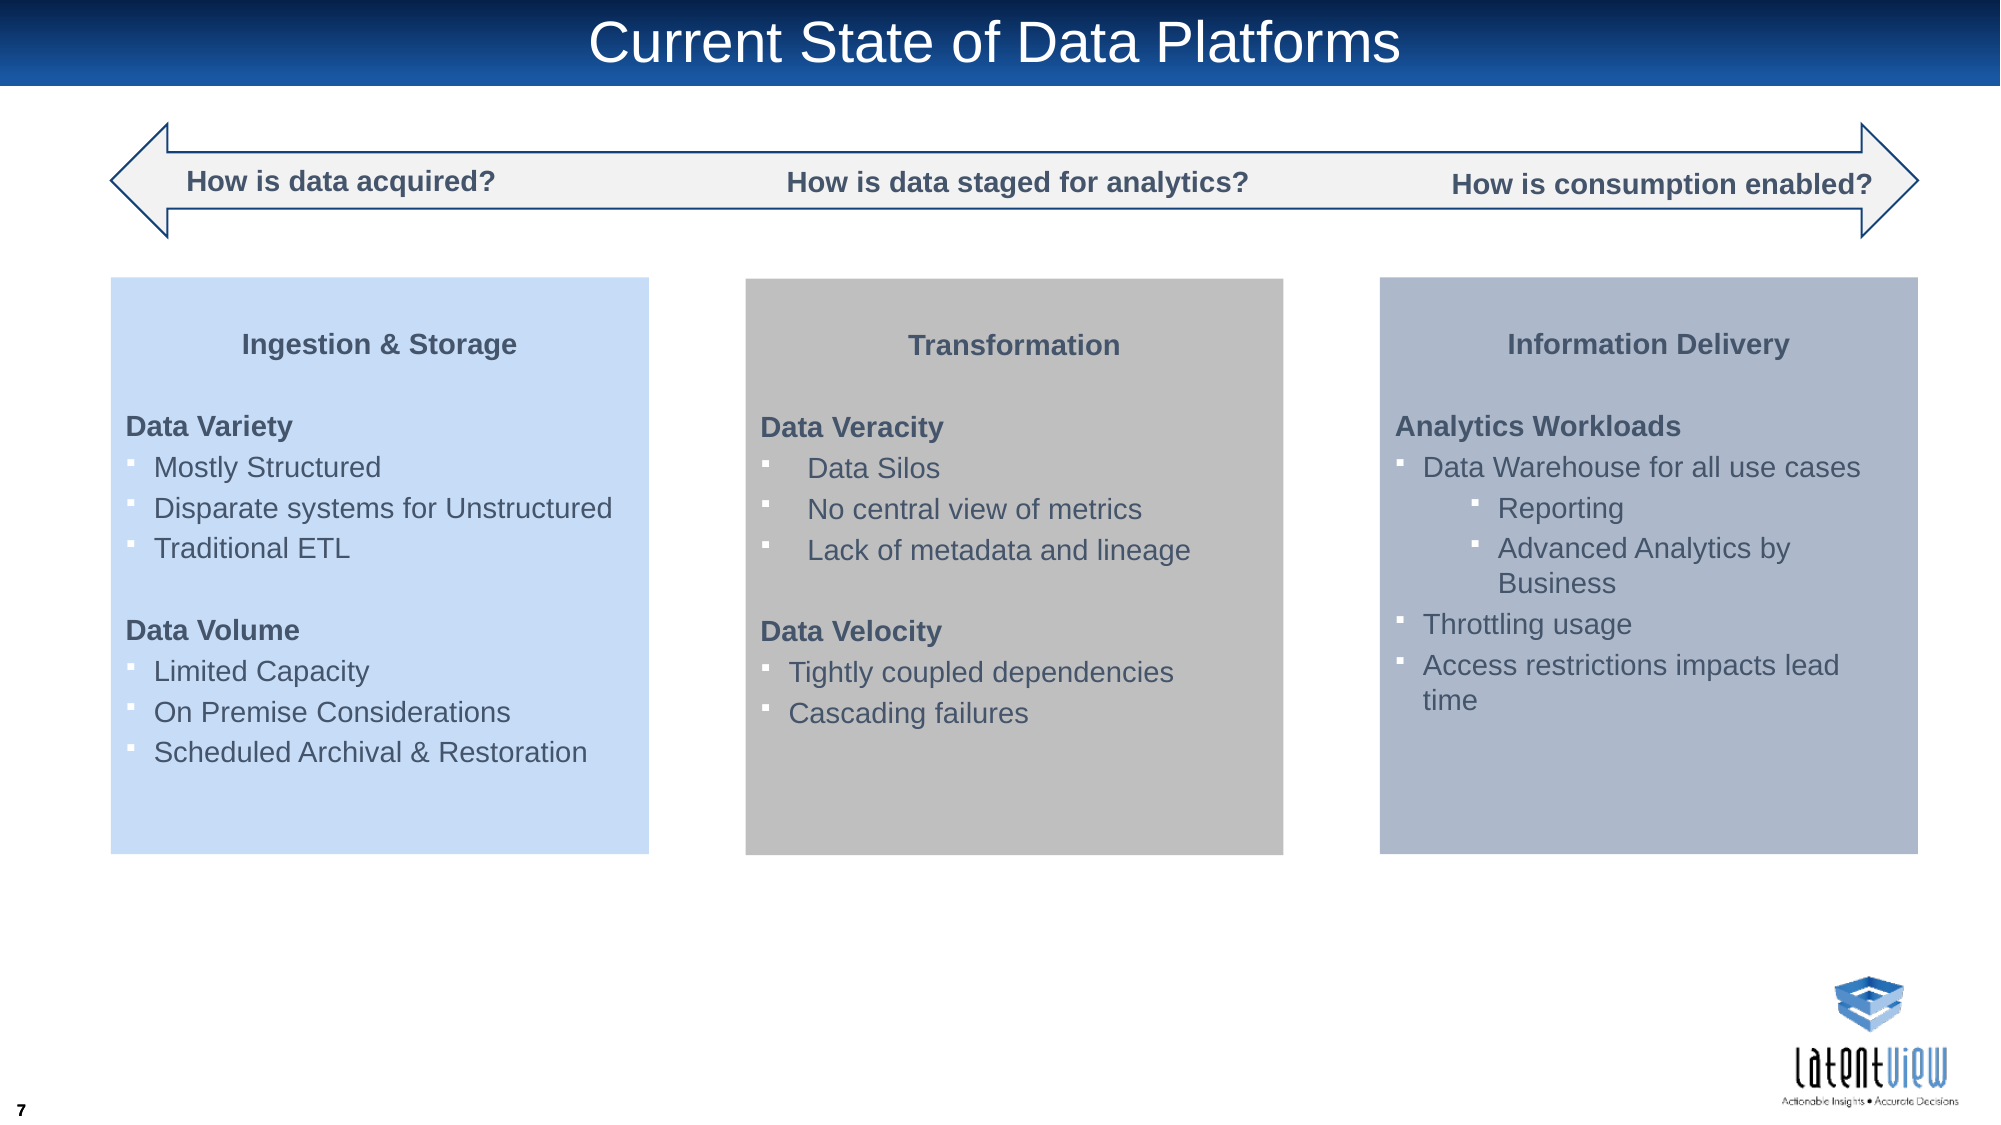

# Current State of Data Platforms

How is data acquired?
How is data staged for analytics?
How is consumption enabled?

Information Delivery

Analytics Workloads
Data Warehouse for all use cases
Reporting
Advanced Analytics by Business
Throttling usage
Access restrictions impacts lead time

Ingestion & Storage

Data Variety
Mostly Structured
Disparate systems for Unstructured
Traditional ETL

Data Volume
Limited Capacity
On Premise Considerations
Scheduled Archival & Restoration

Transformation

Data Veracity
Data Silos
No central view of metrics
Lack of metadata and lineage

Data Velocity
Tightly coupled dependencies
Cascading failures